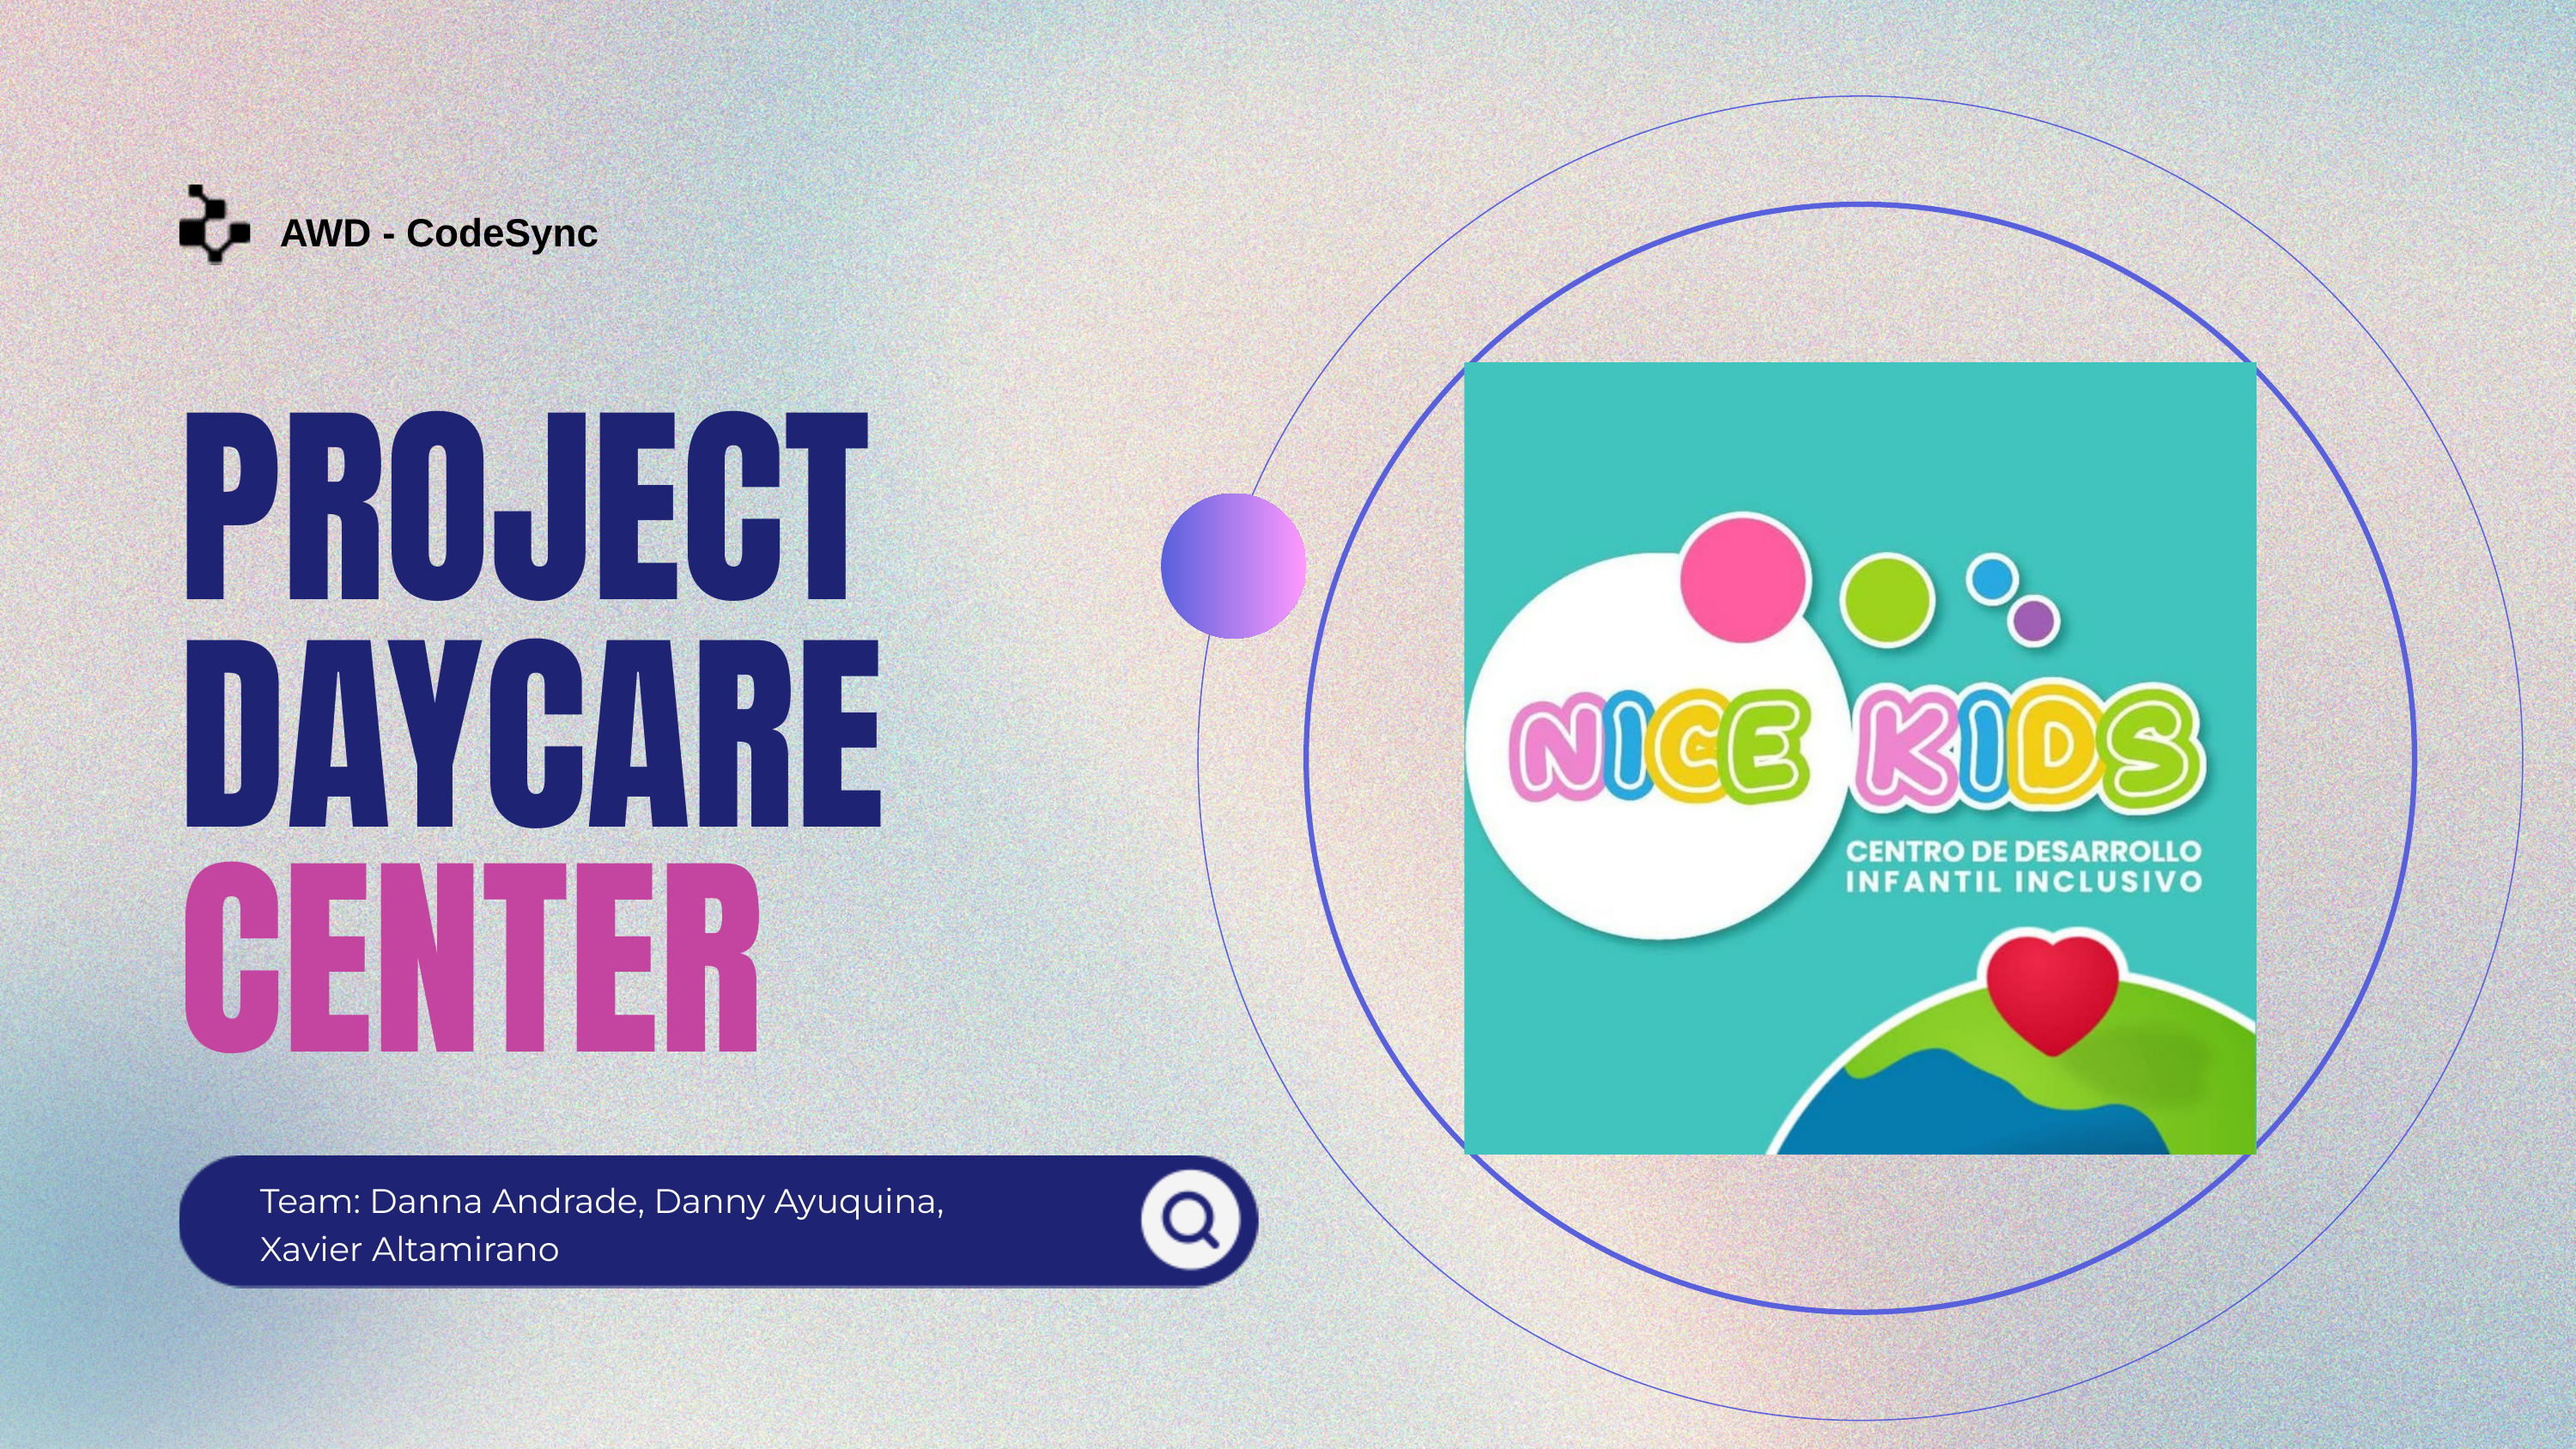

AWD - CodeSync

PROJECT
DAYCARE

CENTER

Team: Danna Andrade, Danny Ayuquina, Xavier Altamirano